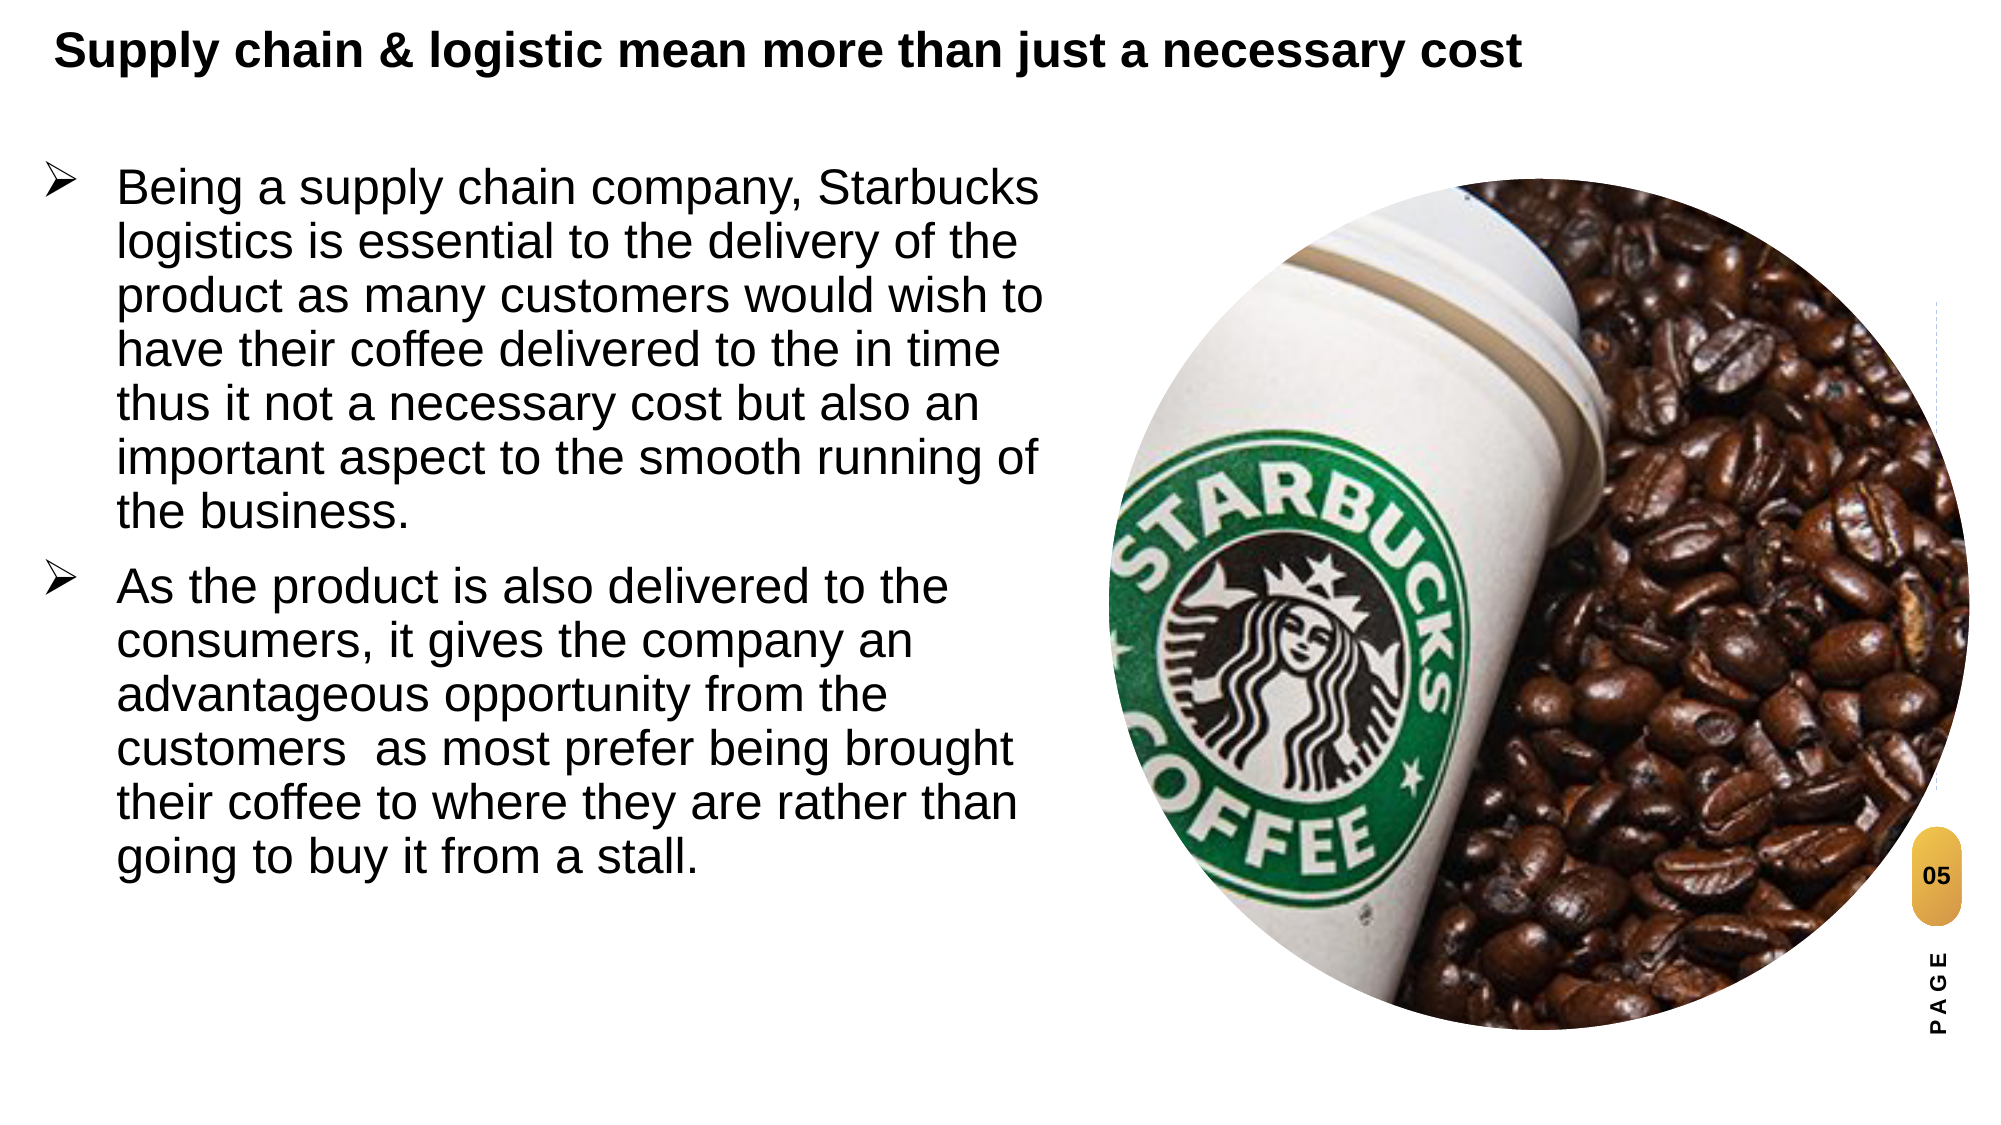

Supply chain & logistic mean more than just a necessary cost
Agenda / Topics
Being a supply chain company, Starbucks logistics is essential to the delivery of the product as many customers would wish to have their coffee delivered to the in time thus it not a necessary cost but also an important aspect to the smooth running of the business.
As the product is also delivered to the consumers, it gives the company an advantageous opportunity from the customers  as most prefer being brought their coffee to where they are rather than going to buy it from a stall.

05
P A G E